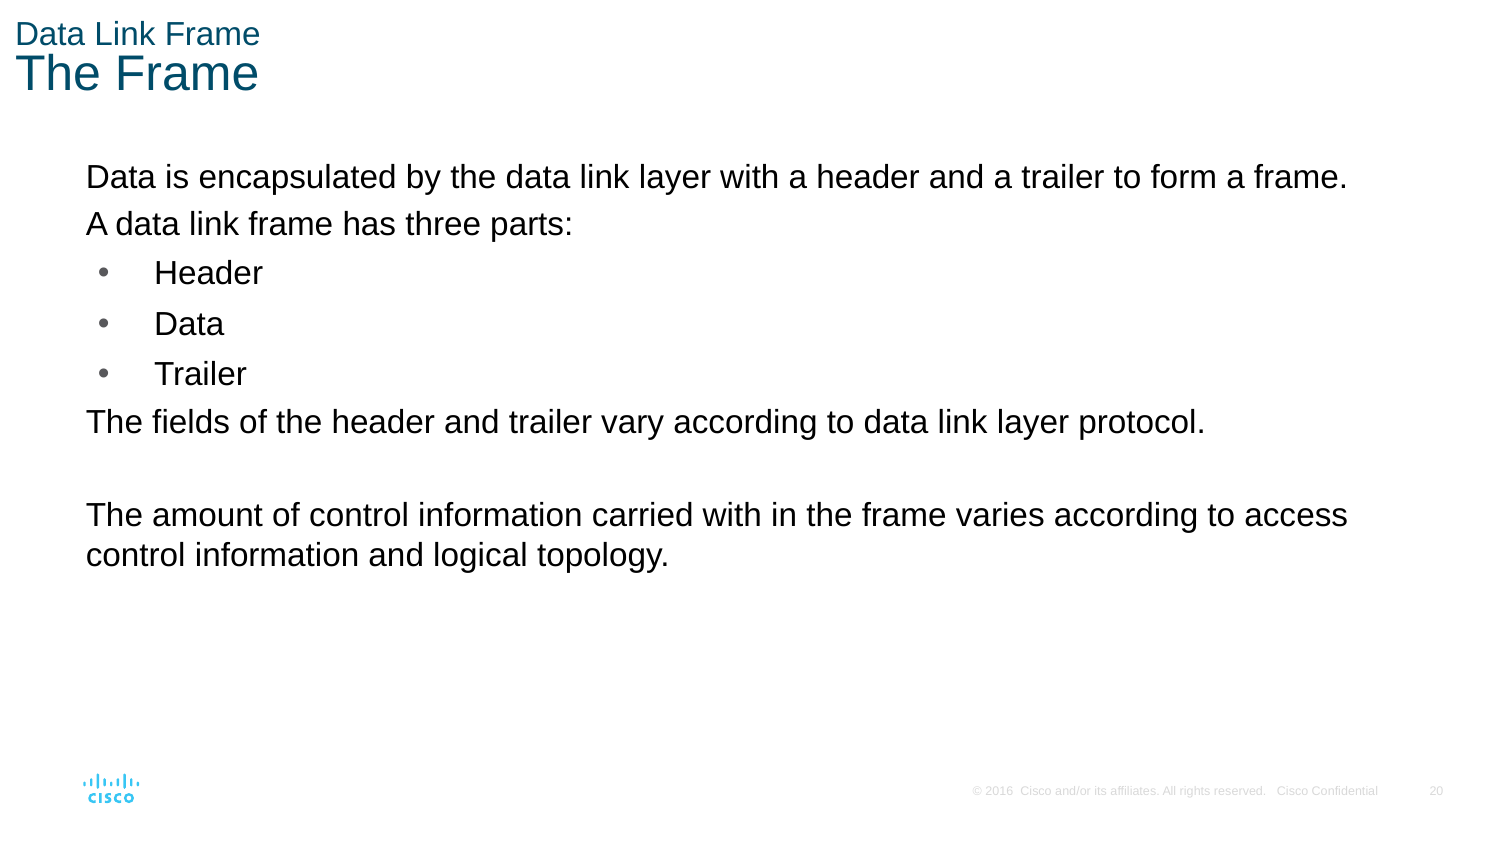

# Data Link Frame The Frame
Data is encapsulated by the data link layer with a header and a trailer to form a frame.
A data link frame has three parts:
Header
Data
Trailer
The fields of the header and trailer vary according to data link layer protocol.

The amount of control information carried with in the frame varies according to access control information and logical topology.